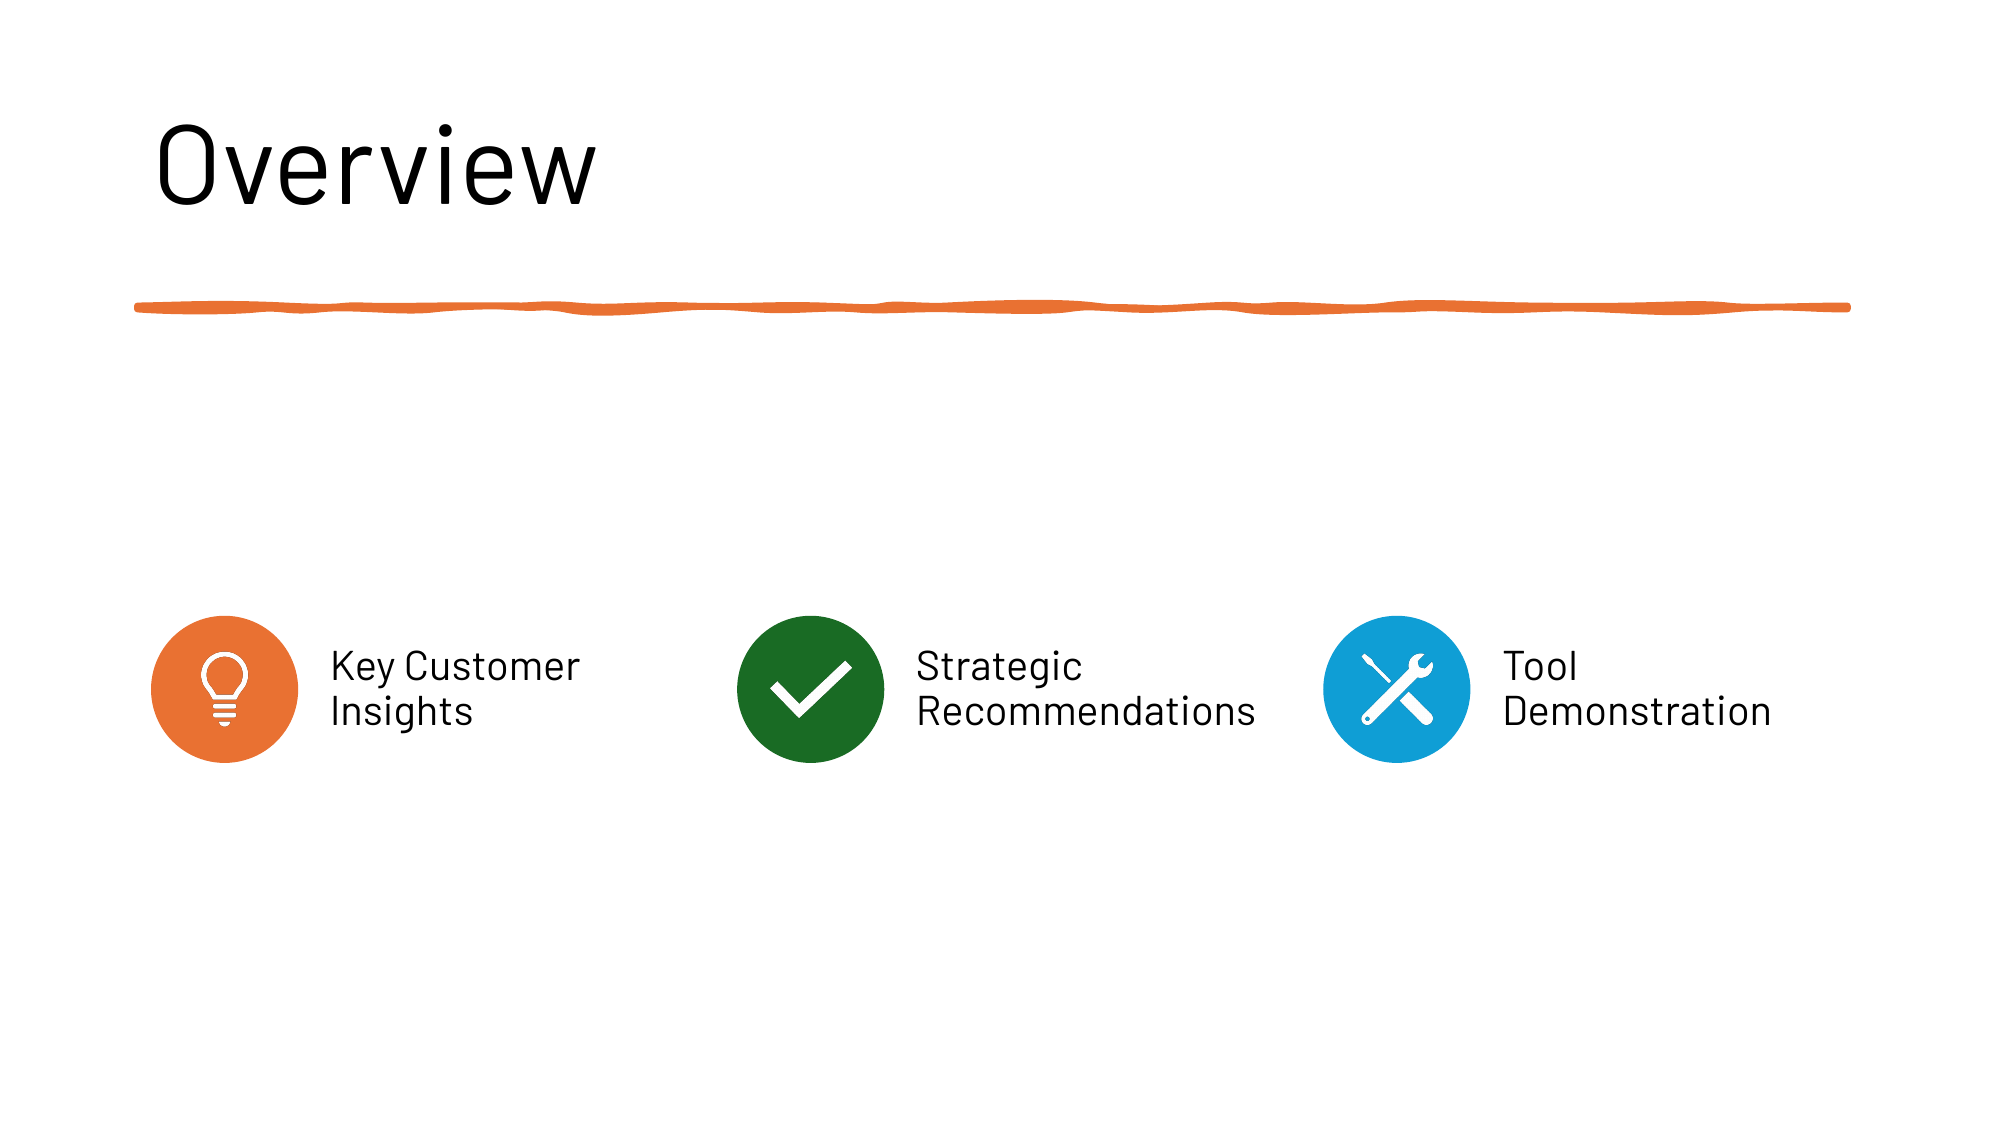

# Overview

Key Customer Insights
Strategic Recommendations
Tool Demonstration